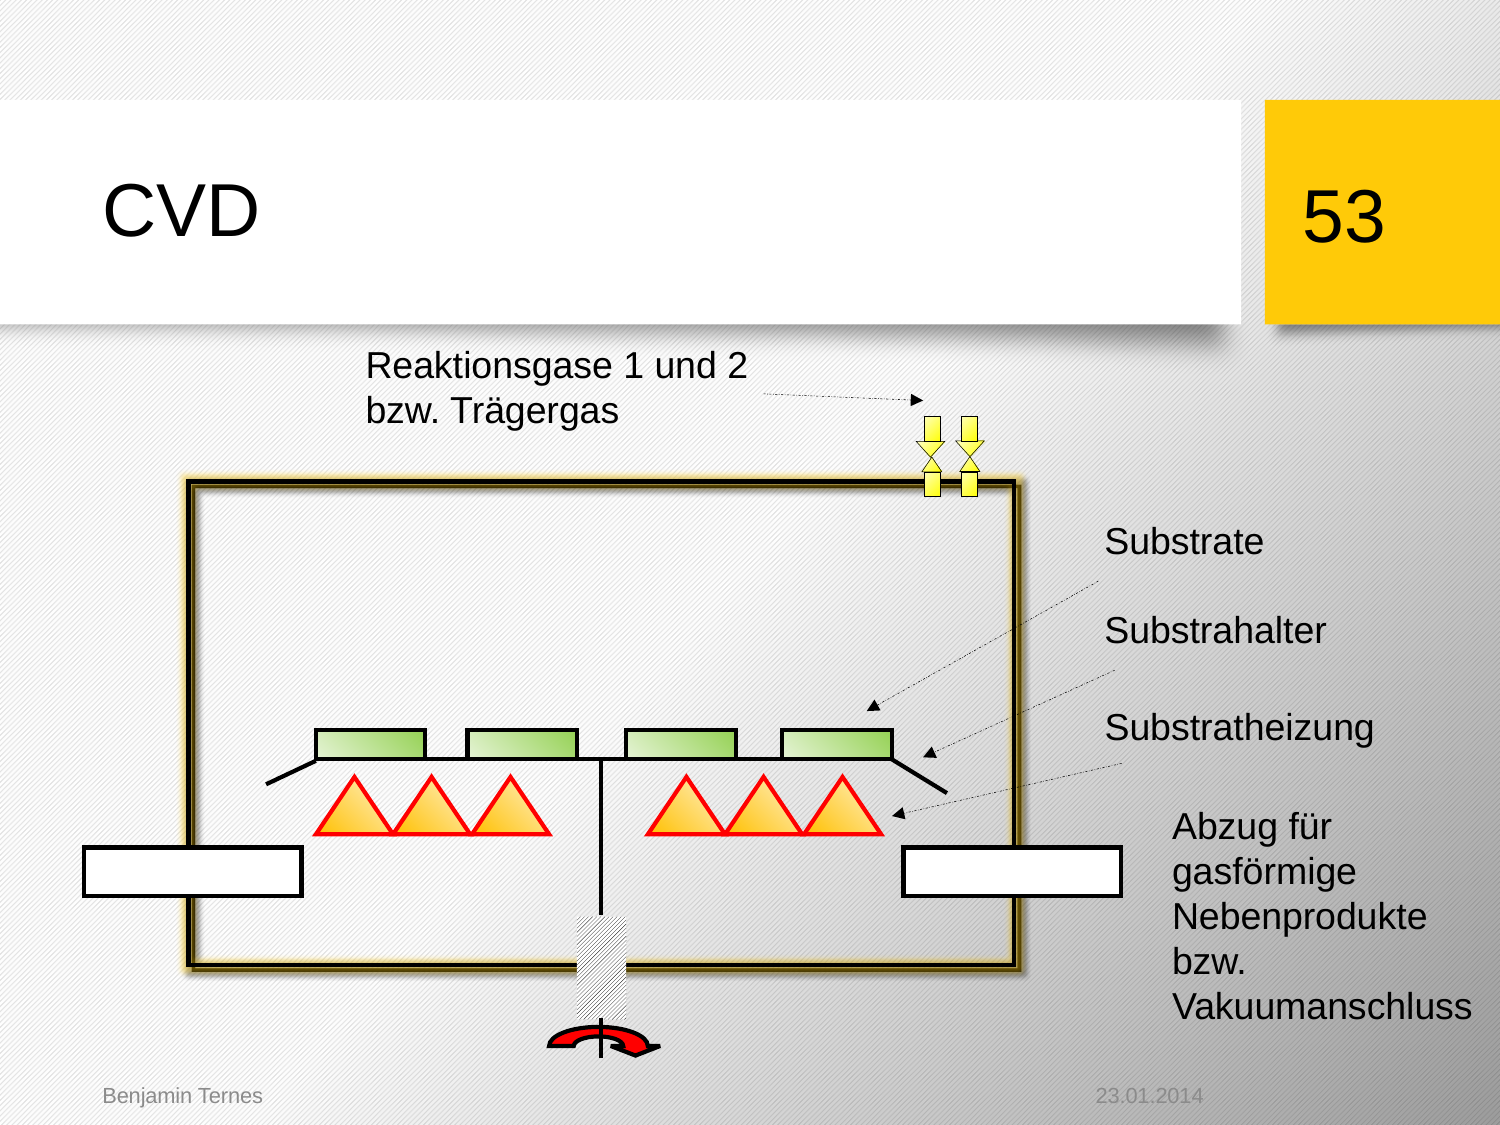

# CVD
53
Reaktionsgase 1 und 2 bzw. Trägergas

Substrate
Substrahalter
Substratheizung

Abzug für gasförmige Nebenprodukte bzw. Vakuumanschluss

23.01.2014
Benjamin Ternes